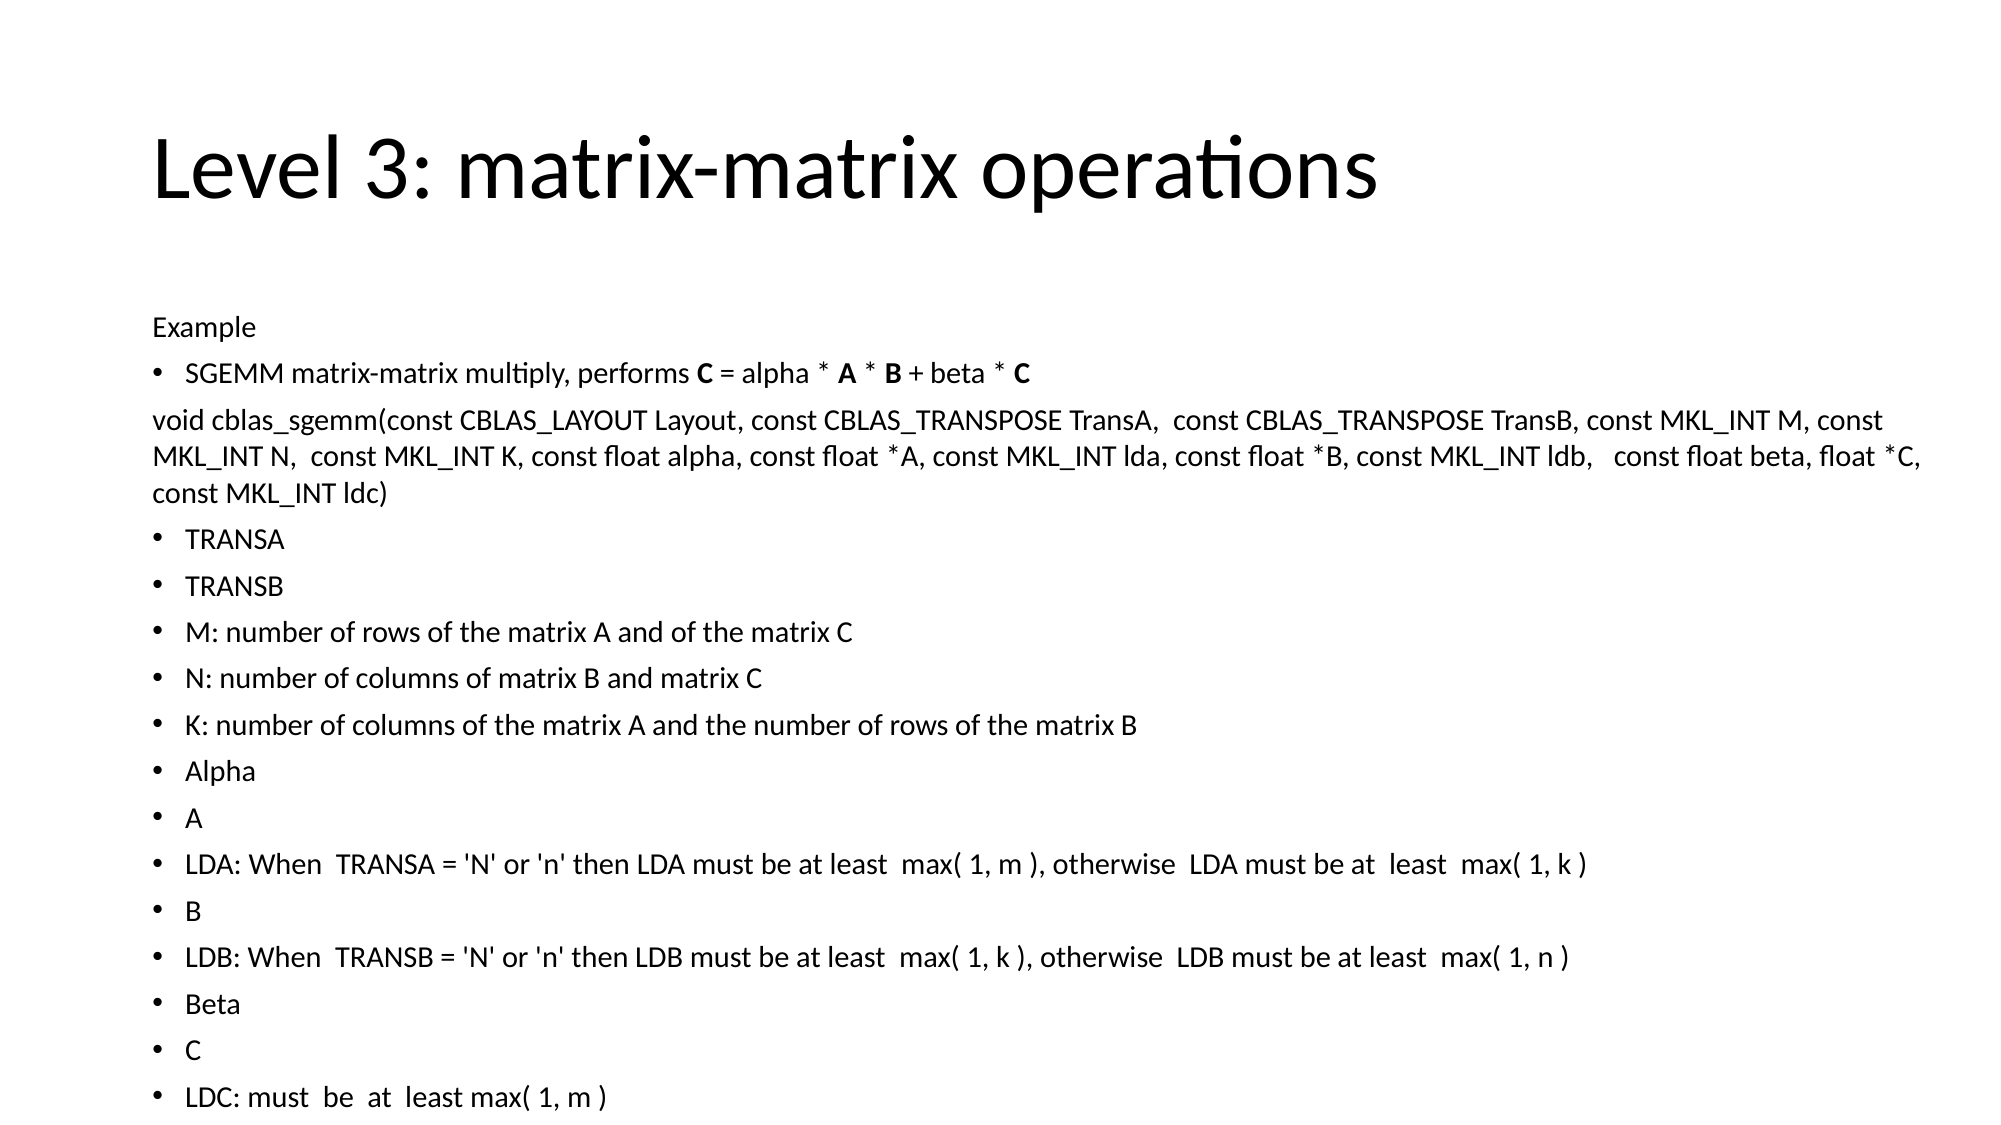

# Level 3: matrix-matrix operations
Example
SGEMM matrix-matrix multiply, performs C = alpha * A * B + beta * C
void cblas_sgemm(const CBLAS_LAYOUT Layout, const CBLAS_TRANSPOSE TransA,  const CBLAS_TRANSPOSE TransB, const MKL_INT M, const MKL_INT N,  const MKL_INT K, const float alpha, const float *A, const MKL_INT lda, const float *B, const MKL_INT ldb,   const float beta, float *C, const MKL_INT ldc)
TRANSA
TRANSB
M: number of rows of the matrix A and of the matrix C
N: number of columns of matrix B and matrix C
K: number of columns of the matrix A and the number of rows of the matrix B
Alpha
A
LDA: When  TRANSA = 'N' or 'n' then LDA must be at least  max( 1, m ), otherwise  LDA must be at  least  max( 1, k )
B
LDB: When  TRANSB = 'N' or 'n' then LDB must be at least  max( 1, k ), otherwise  LDB must be at least  max( 1, n )
Beta
C
LDC: must  be  at  least max( 1, m )